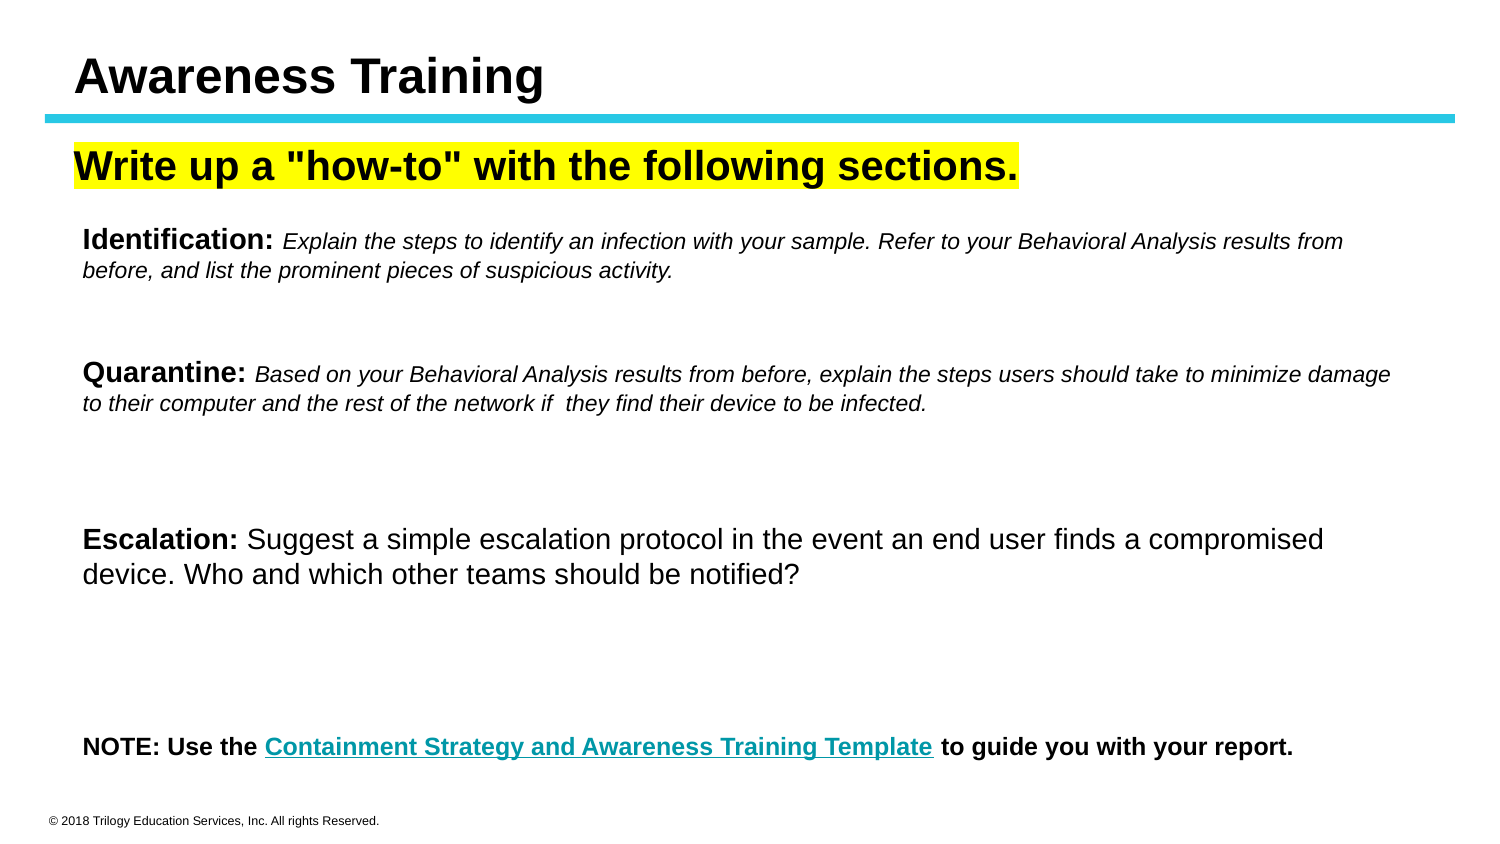

# Awareness Training
Write up a "how-to" with the following sections.
Identification: Explain the steps to identify an infection with your sample. Refer to your Behavioral Analysis results from before, and list the prominent pieces of suspicious activity.

Quarantine: Based on your Behavioral Analysis results from before, explain the steps users should take to minimize damage to their computer and the rest of the network if  they find their device to be infected.

Escalation: Suggest a simple escalation protocol in the event an end user finds a compromised device. Who and which other teams should be notified?

NOTE: Use the Containment Strategy and Awareness Training Template to guide you with your report.